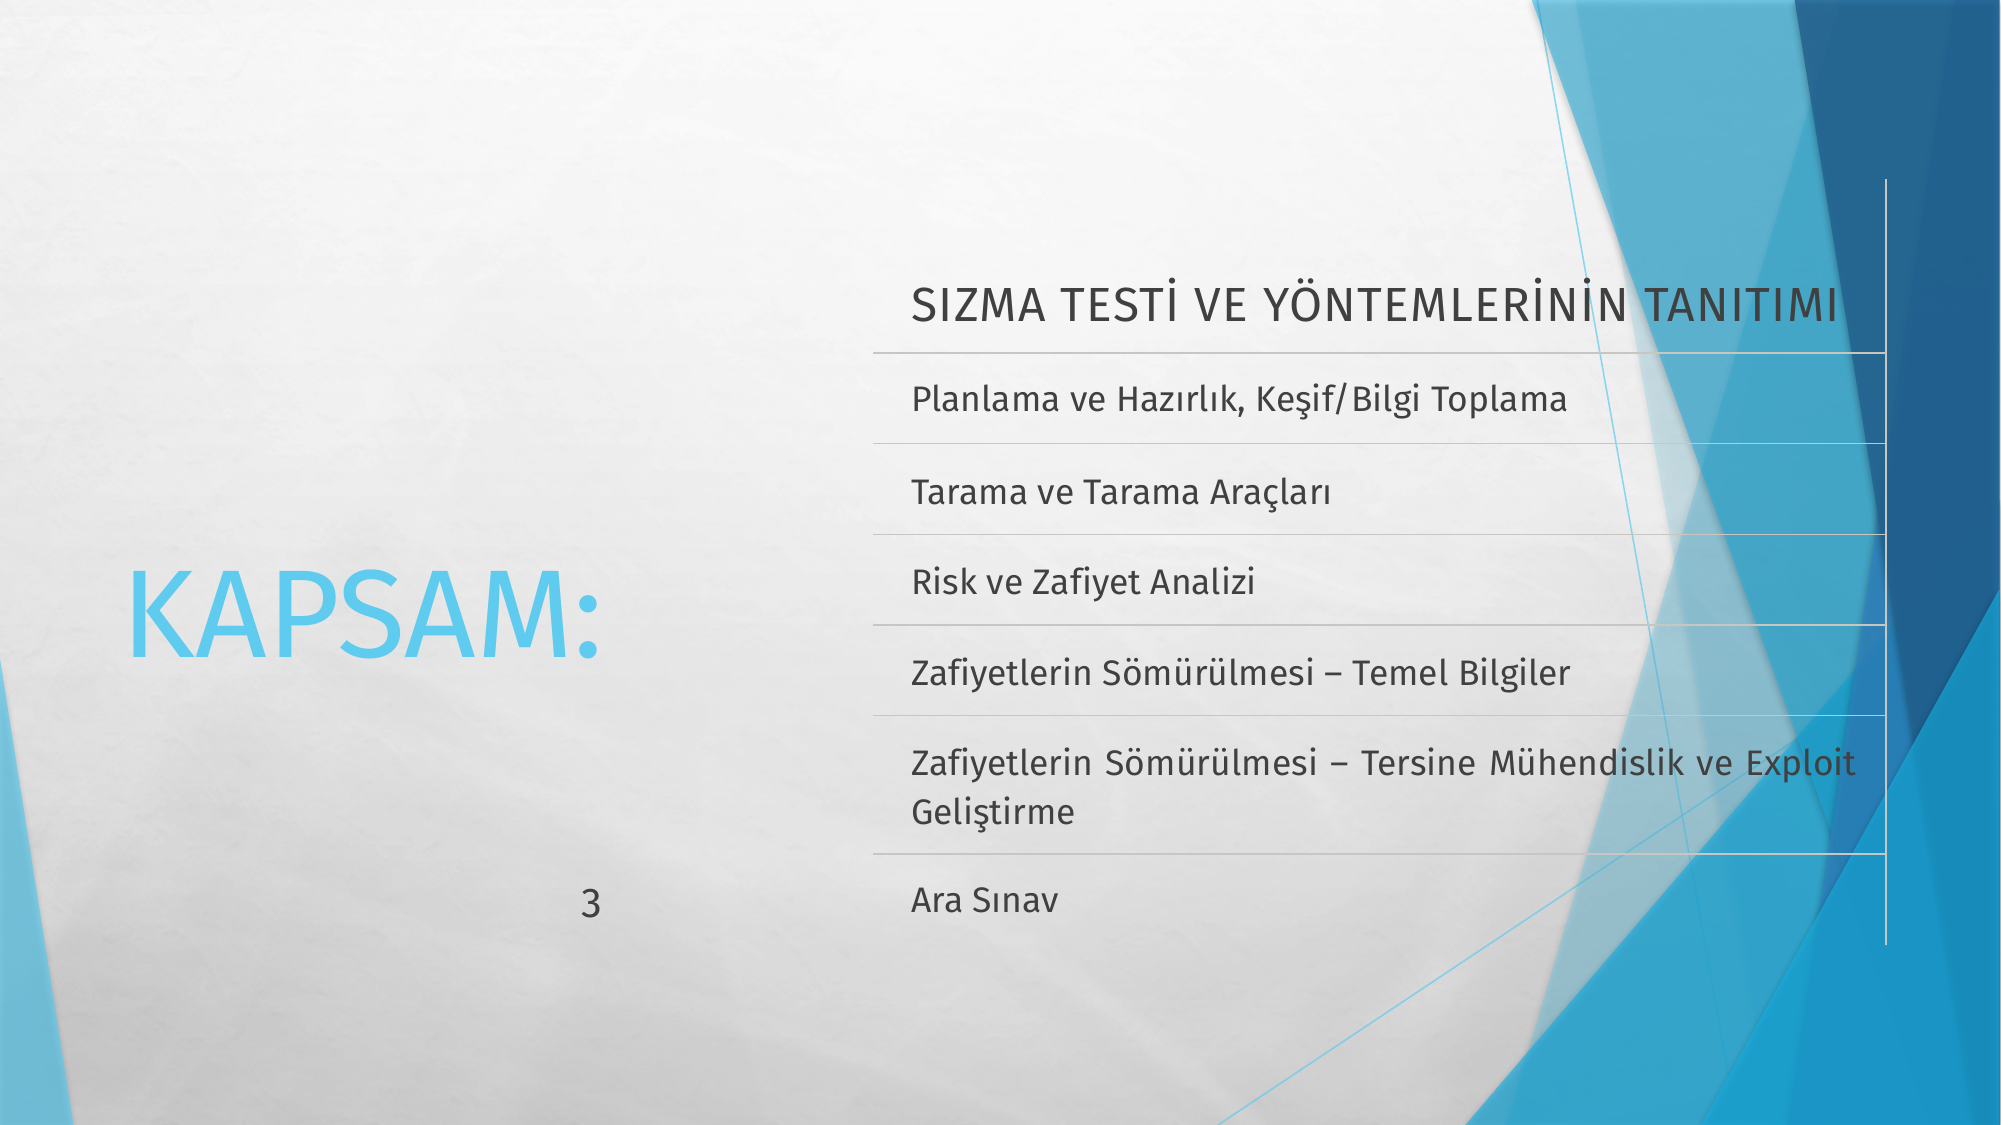

| Sızma Testi ve Yöntemlerinin Tanıtımı |
| --- |
| Planlama ve Hazırlık, Keşif/Bilgi Toplama |
| Tarama ve Tarama Araçları |
| Risk ve Zafiyet Analizi |
| Zafiyetlerin Sömürülmesi – Temel Bilgiler |
| Zafiyetlerin Sömürülmesi – Tersine Mühendislik ve Exploit Geliştirme |
| Ara Sınav |
# KAPSAM:
3